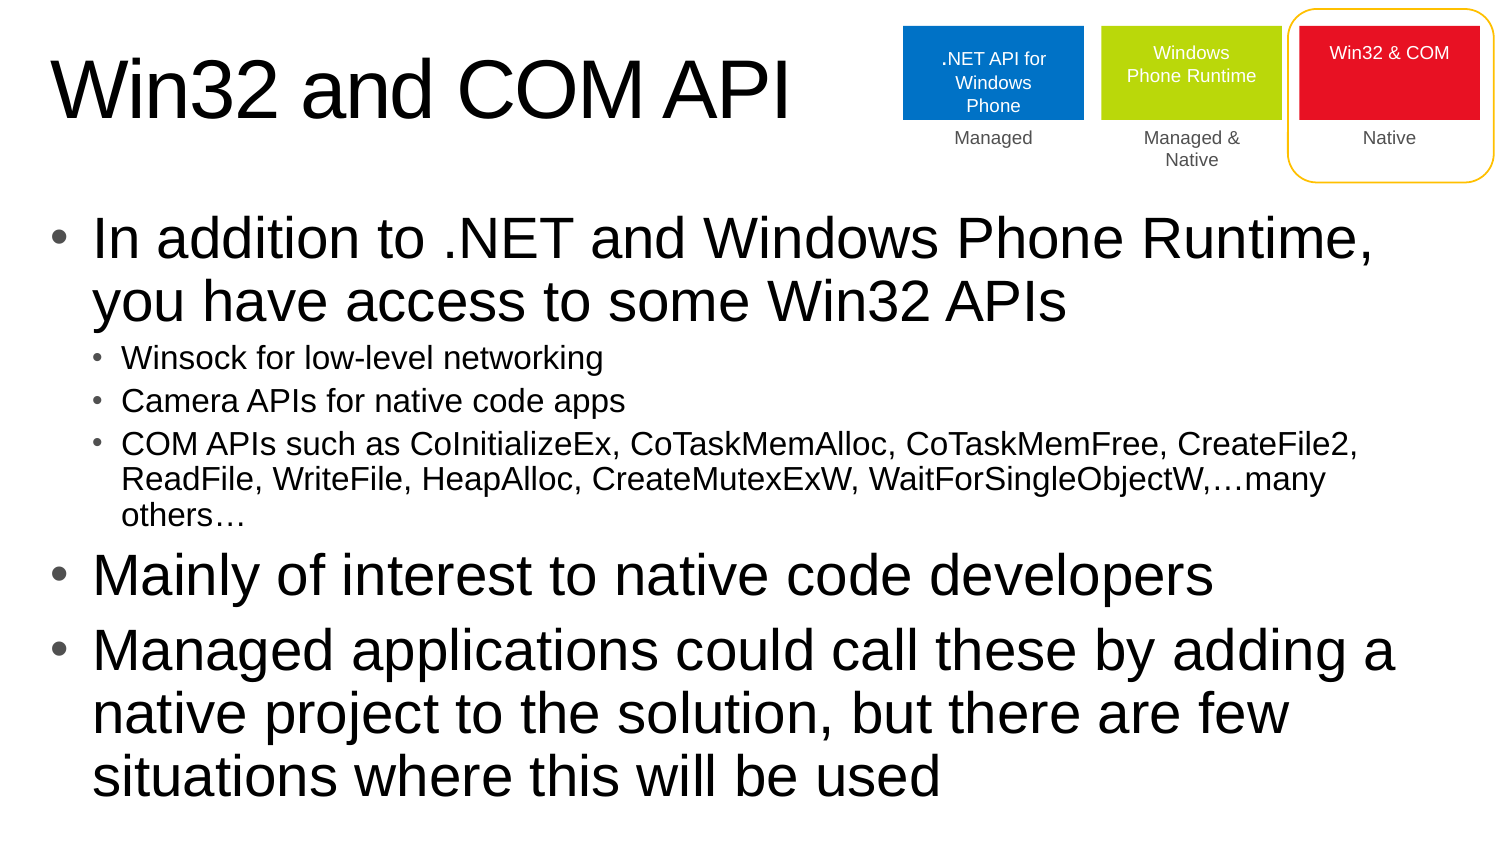

.NET API for Windows Phone
Windows Phone Runtime
Win32 & COM
Managed
Managed & Native
Native
# Win32 and COM API
In addition to .NET and Windows Phone Runtime, you have access to some Win32 APIs
Winsock for low-level networking
Camera APIs for native code apps
COM APIs such as CoInitializeEx, CoTaskMemAlloc, CoTaskMemFree, CreateFile2, ReadFile, WriteFile, HeapAlloc, CreateMutexExW, WaitForSingleObjectW,…many others…
Mainly of interest to native code developers
Managed applications could call these by adding a native project to the solution, but there are few situations where this will be used